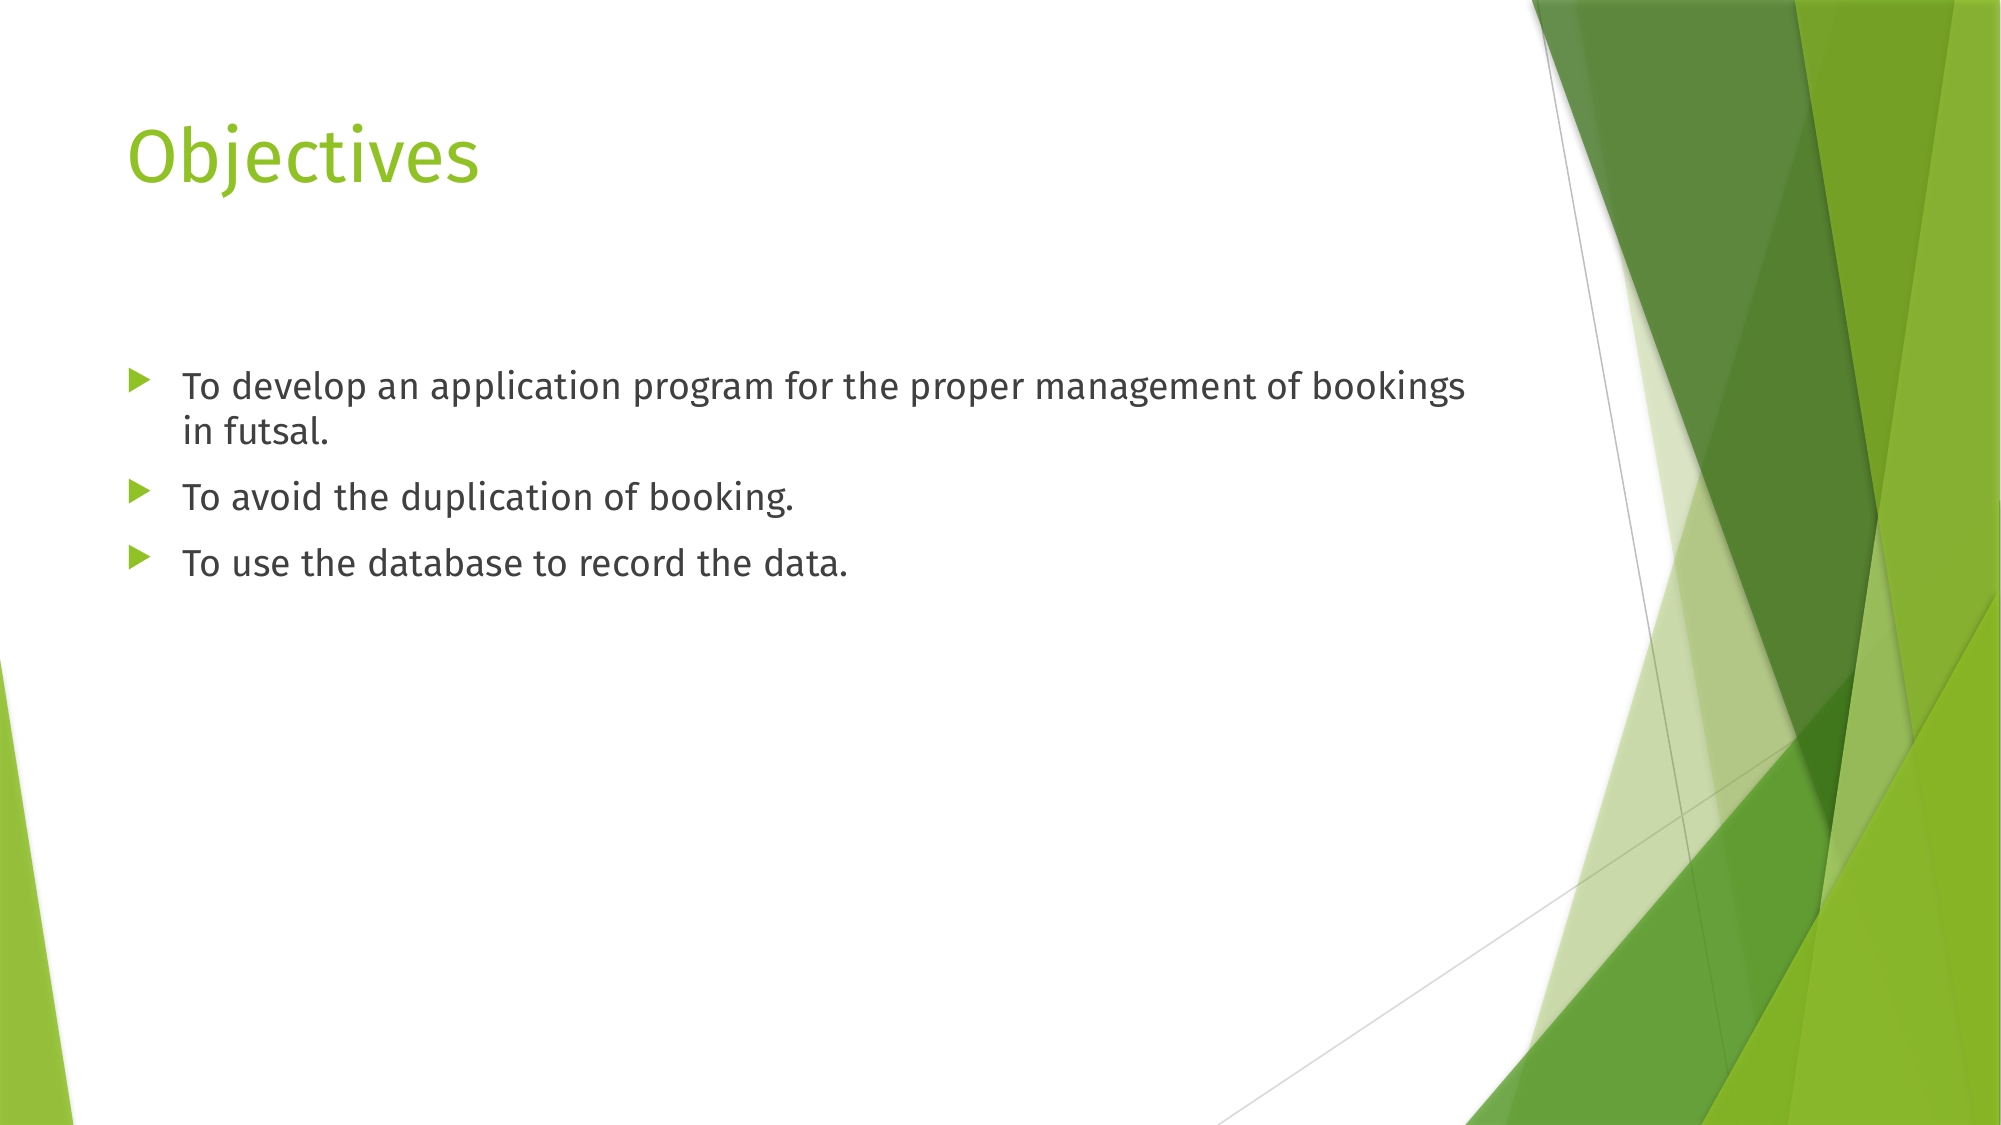

# Objectives
To develop an application program for the proper management of bookings in futsal.
To avoid the duplication of booking.
To use the database to record the data.